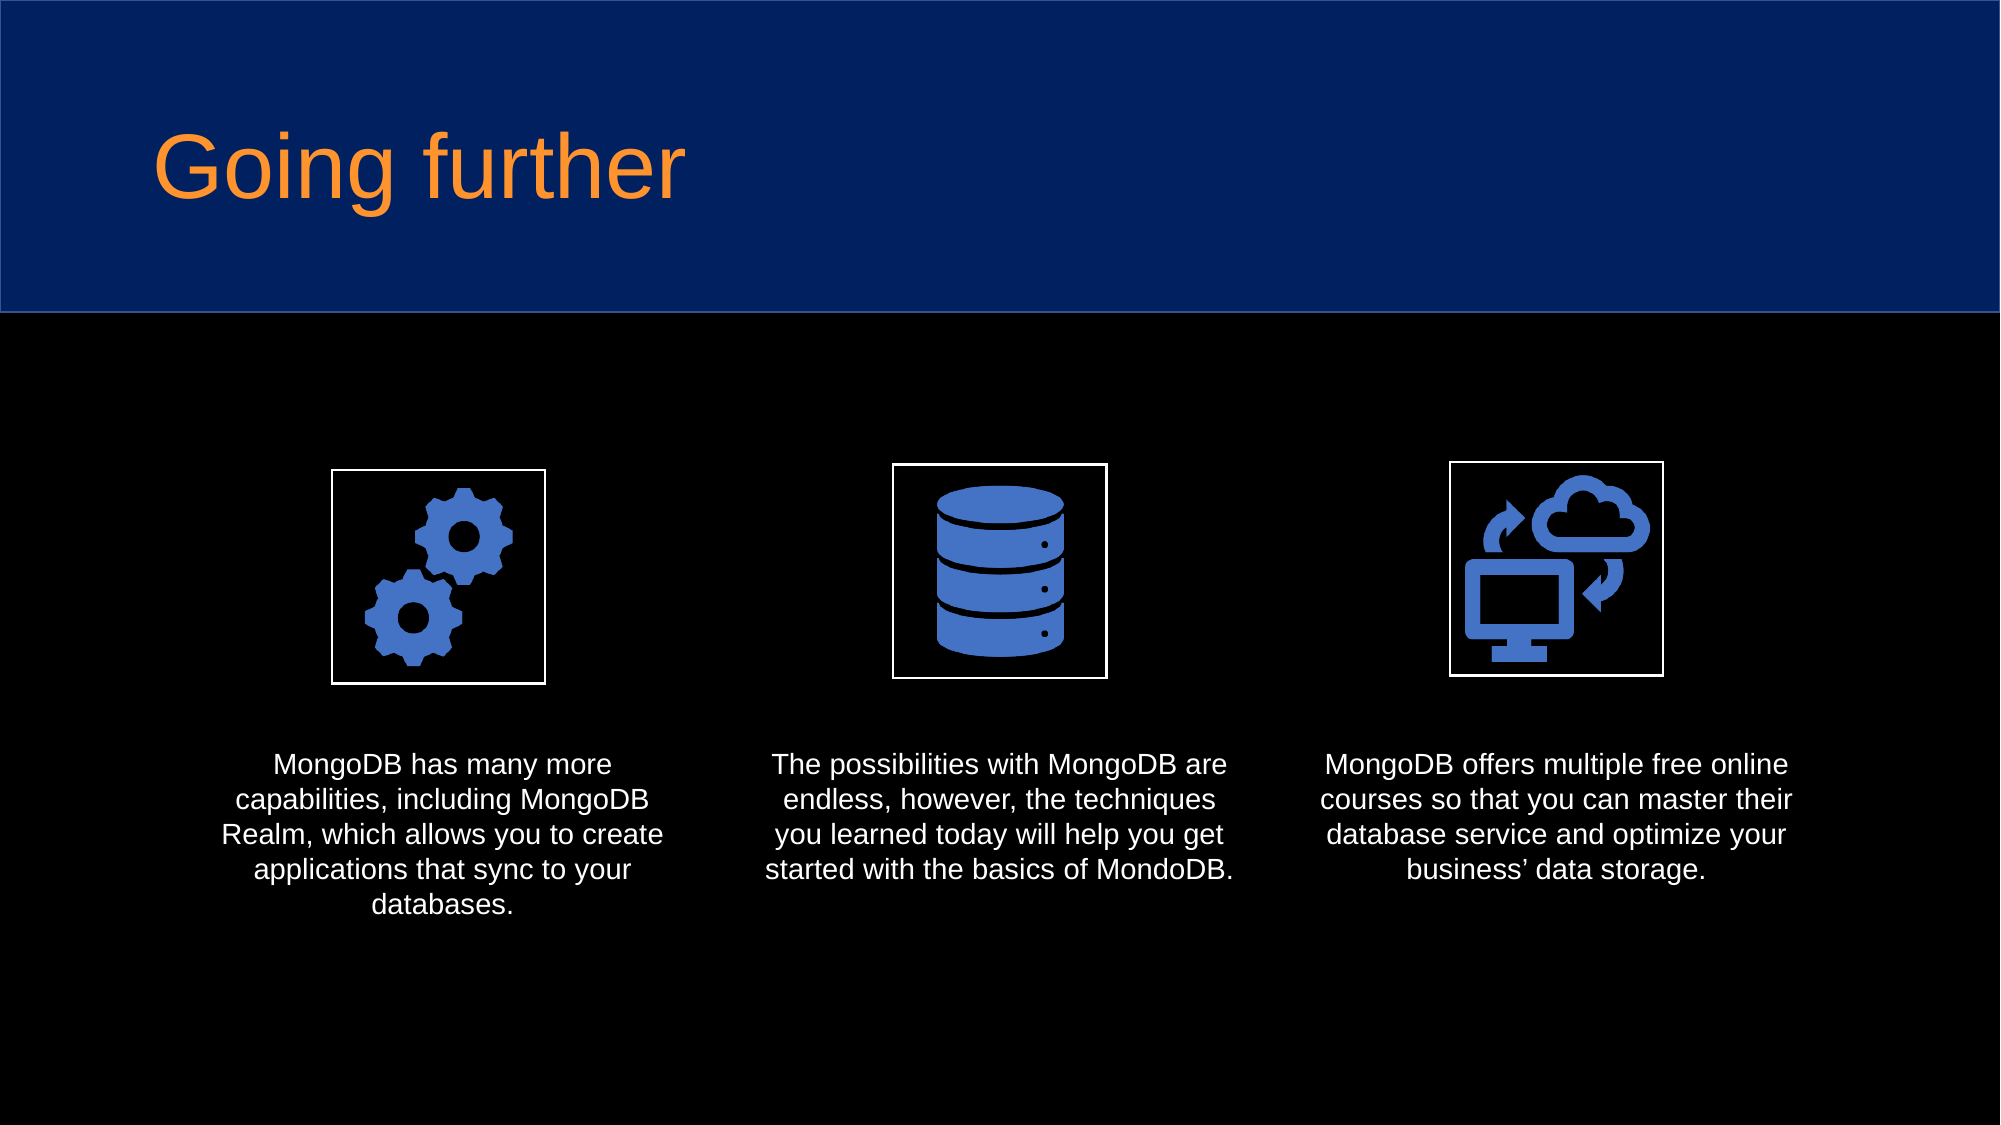

# Going further
MongoDB has many more capabilities, including MongoDB Realm, which allows you to create applications that sync to your databases.
The possibilities with MongoDB are endless, however, the techniques you learned today will help you get started with the basics of MondoDB.
MongoDB offers multiple free online courses so that you can master their database service and optimize your business’ data storage.